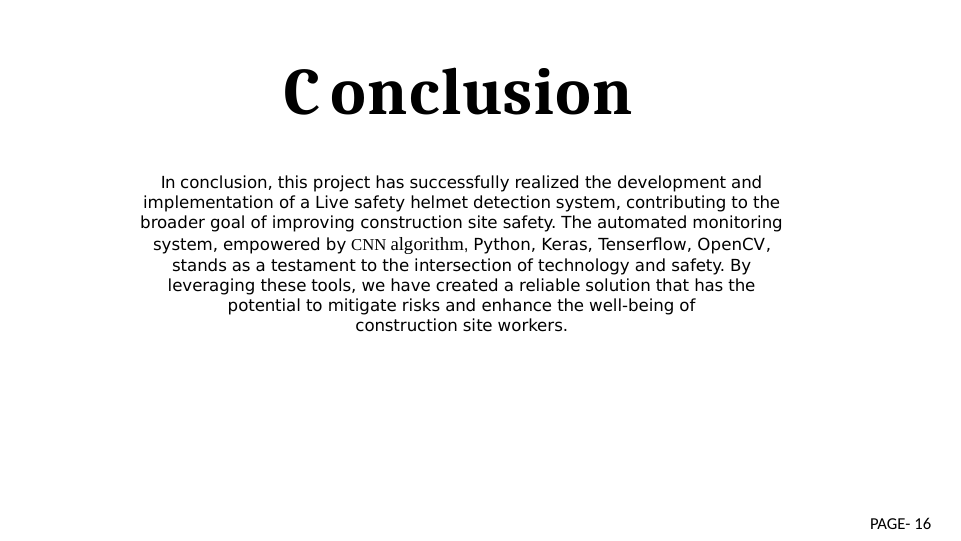

# Conclusion
In conclusion, this project has successfully realized the development and implementation of a Live safety helmet detection system, contributing to the broader goal of improving construction site safety. The automated monitoring system, empowered by CNN algorithm, Python, Keras, Tenserflow, OpenCV, stands as a testament to the intersection of technology and safety. By leveraging these tools, we have created a reliable solution that has the potential to mitigate risks and enhance the well-being of construction site workers.
PAGE- 16